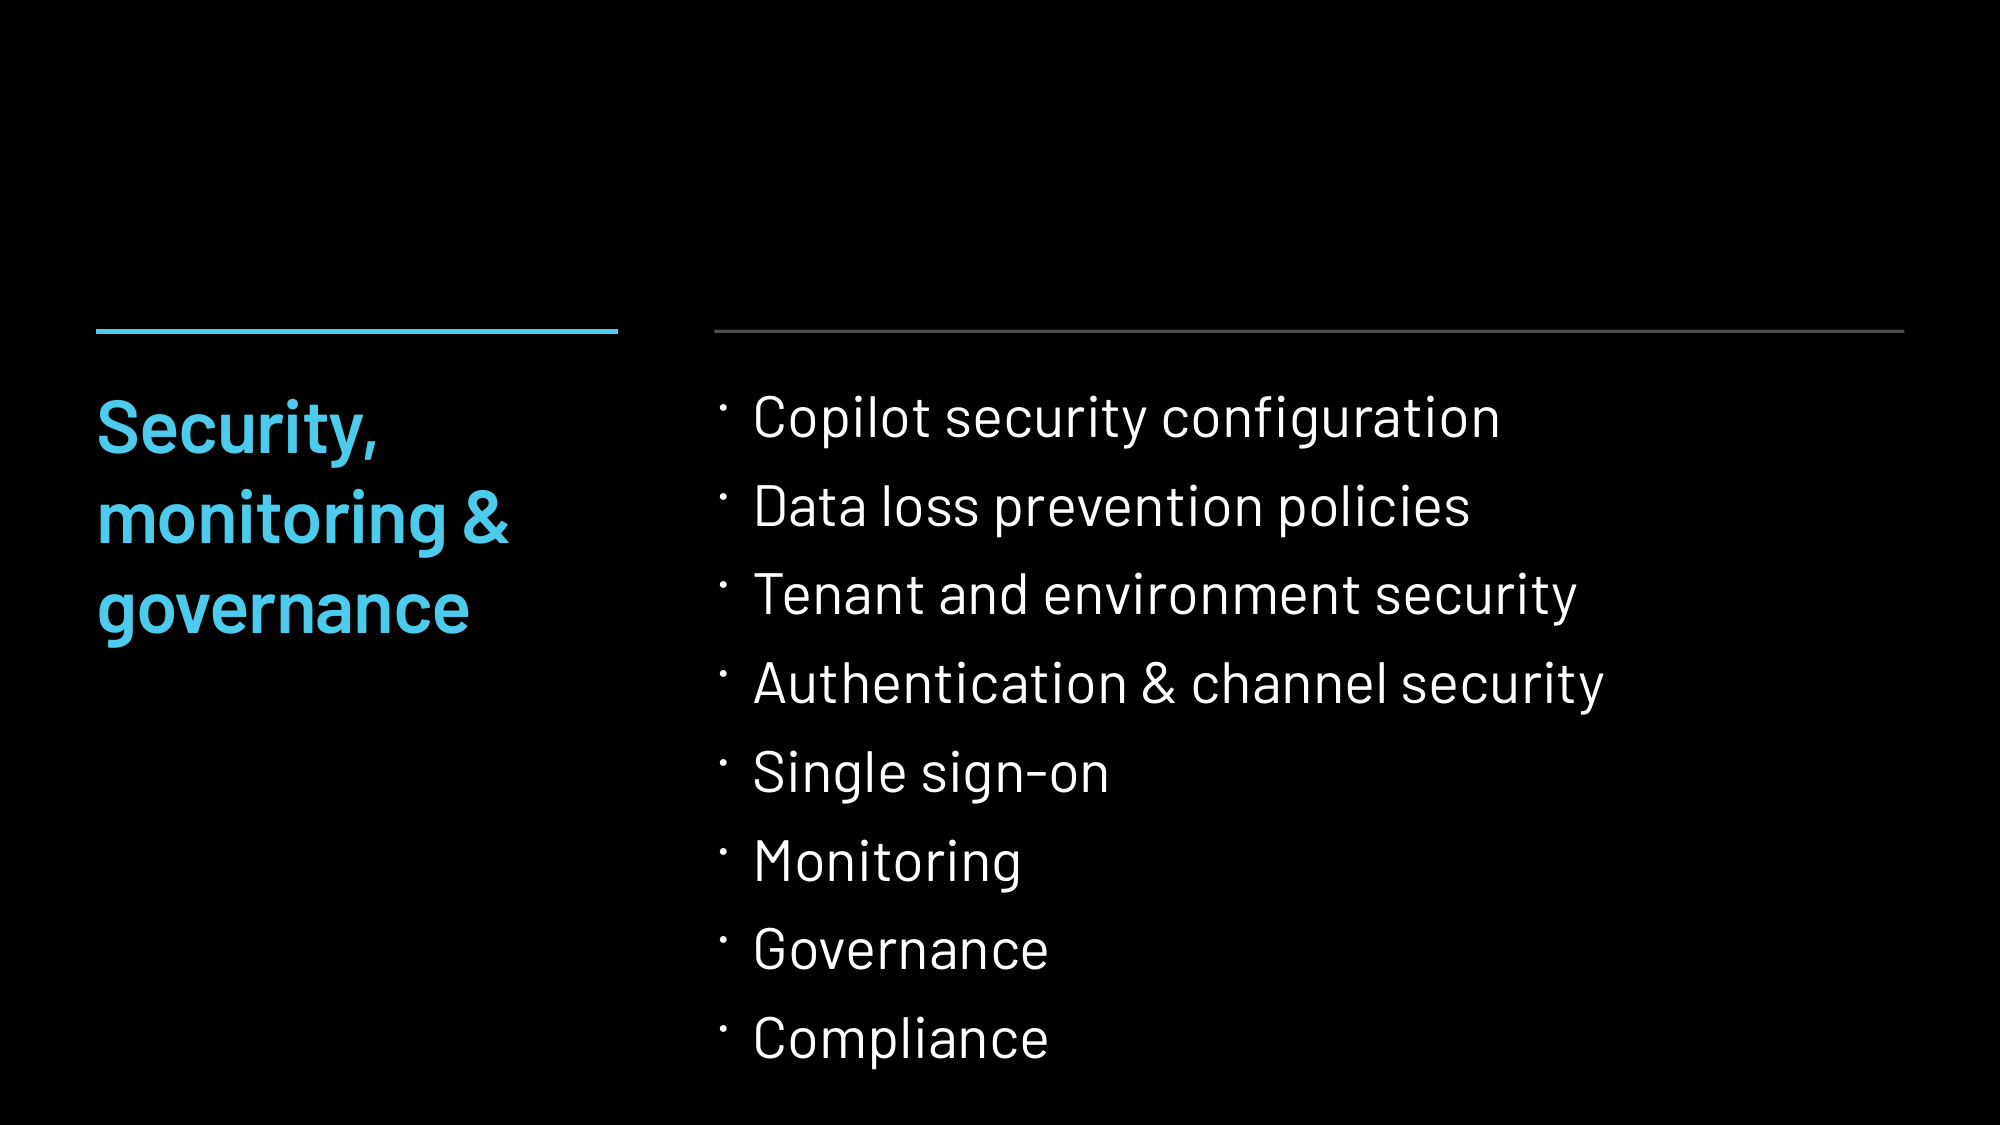

# Security, monitoring & governance
Copilot security configuration
Data loss prevention policies
Tenant and environment security
Authentication & channel security
Single sign-on
Monitoring
Governance
Compliance